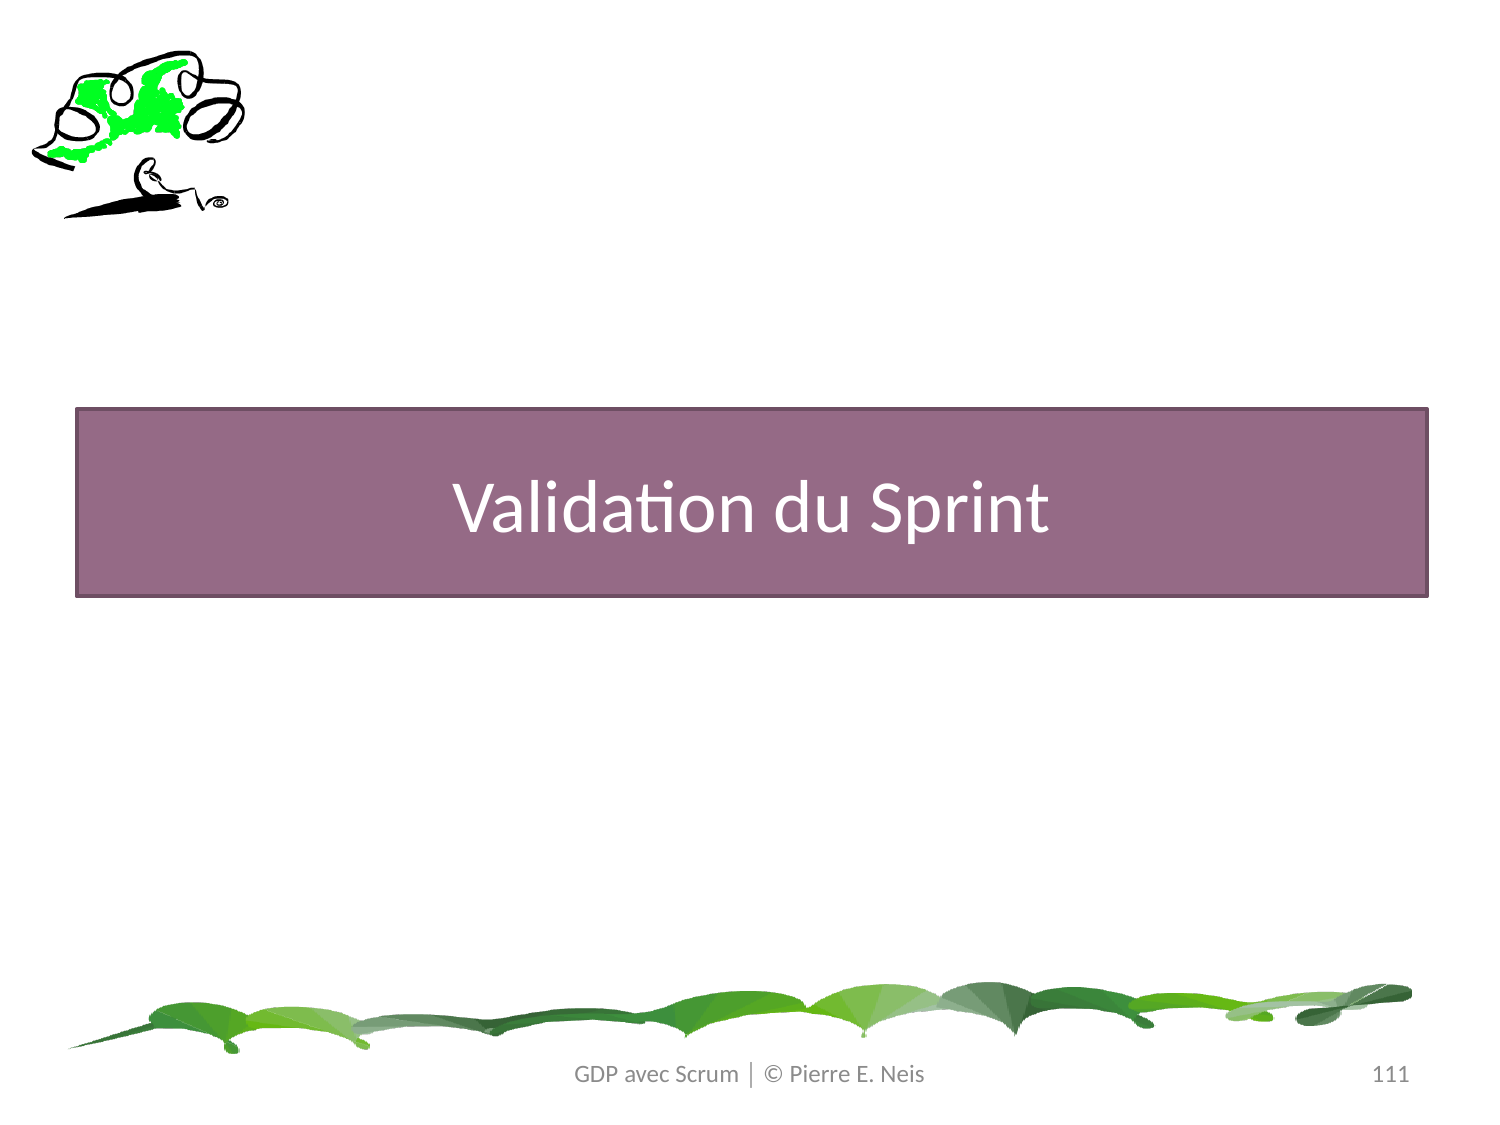

# Validation du Sprint
GDP avec Scrum │ © Pierre E. Neis
111